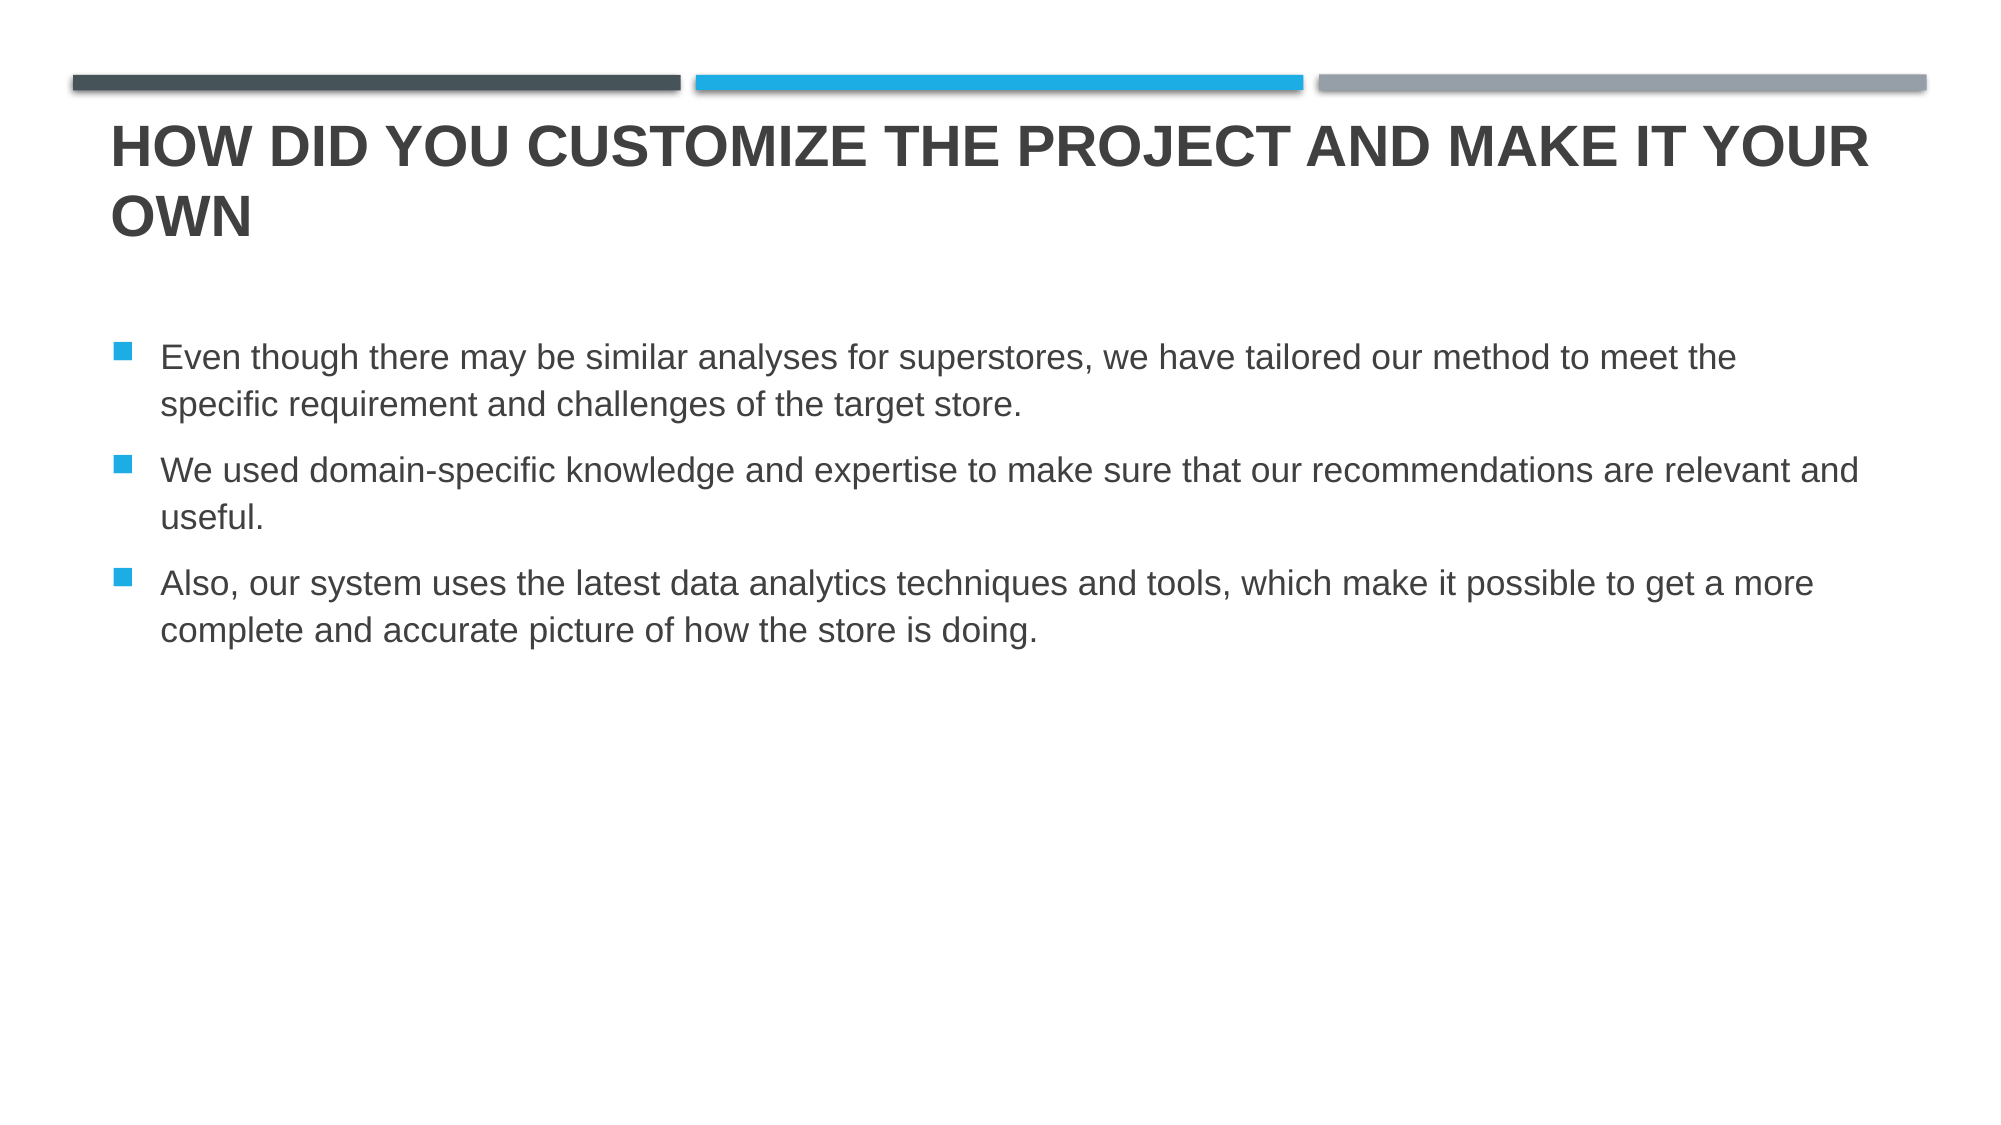

# How did you customize the project and make it your own
Even though there may be similar analyses for superstores, we have tailored our method to meet the specific requirement and challenges of the target store.
We used domain-specific knowledge and expertise to make sure that our recommendations are relevant and useful.
Also, our system uses the latest data analytics techniques and tools, which make it possible to get a more complete and accurate picture of how the store is doing.